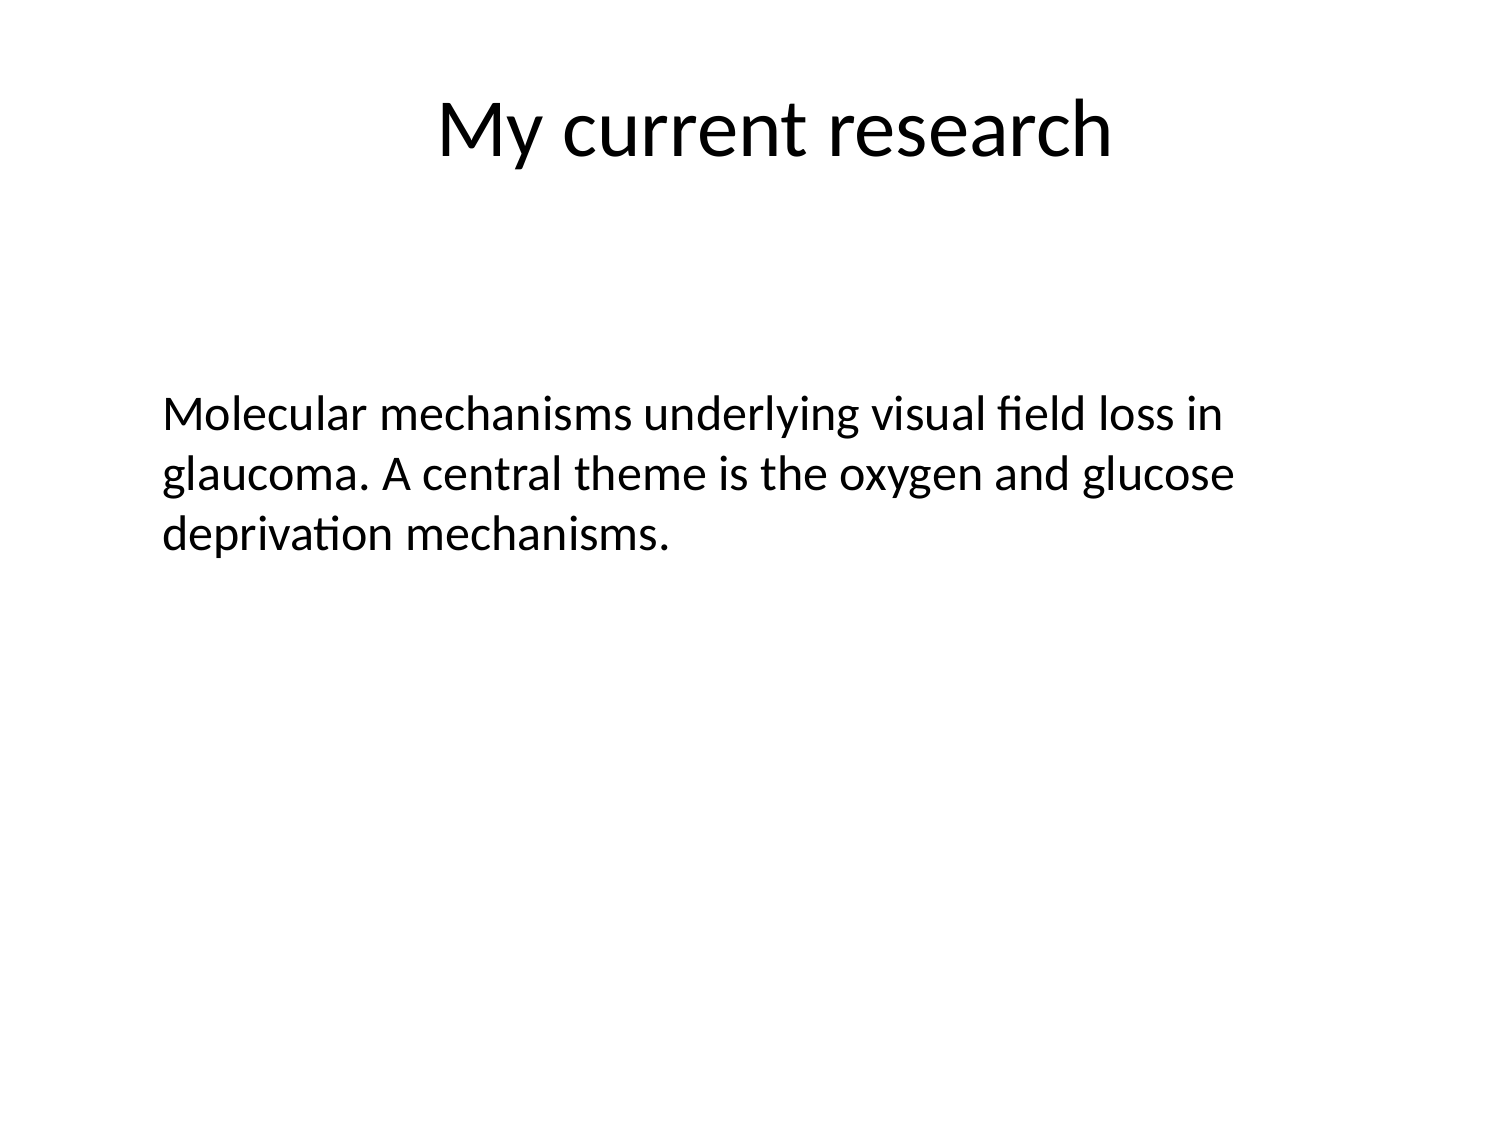

# My current research
Molecular mechanisms underlying visual field loss in glaucoma. A central theme is the oxygen and glucose deprivation mechanisms.